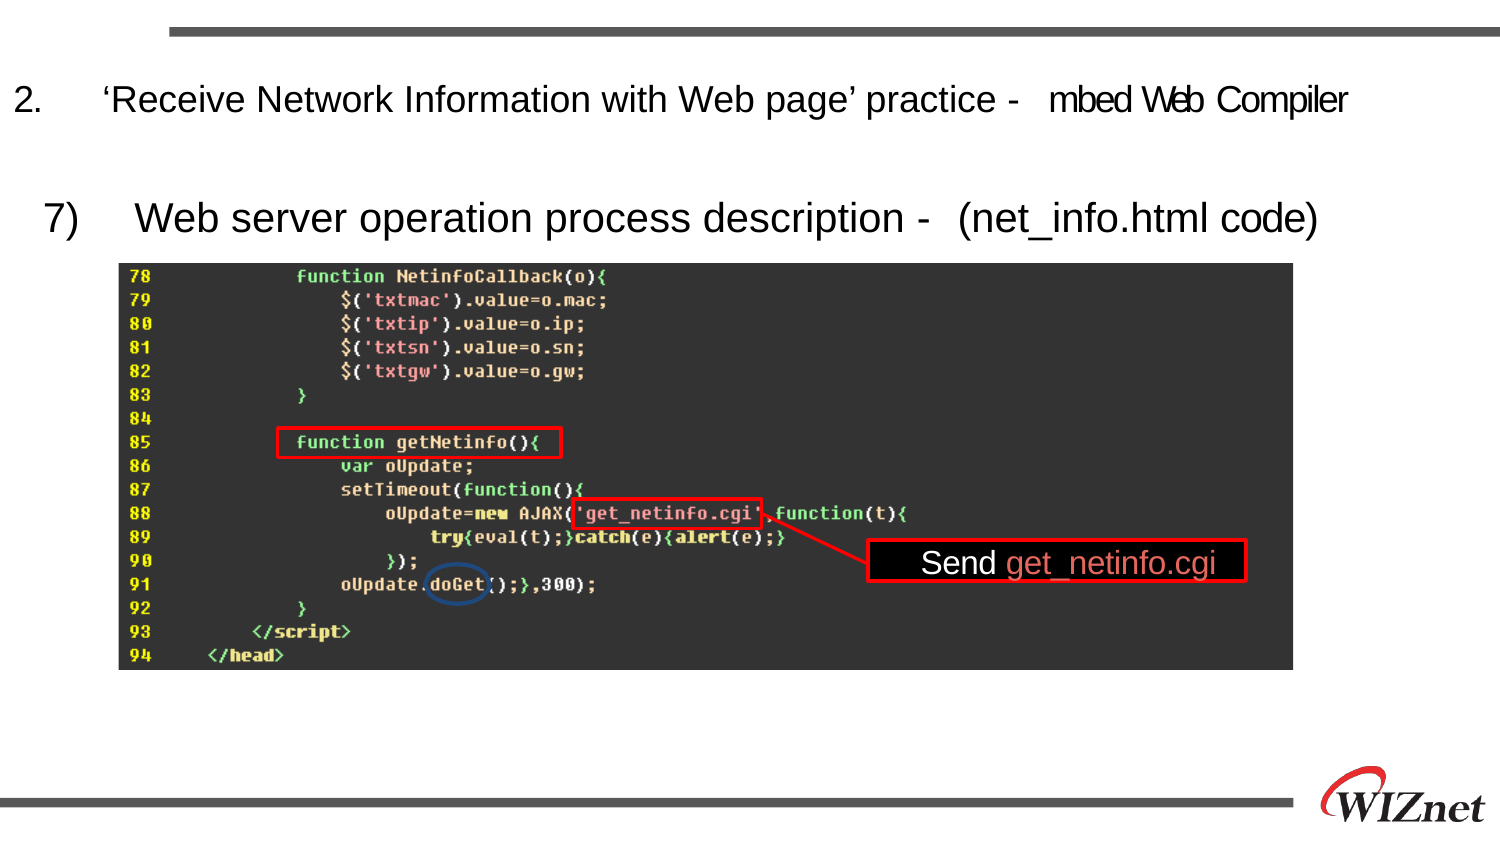

# 2.	 ‘Receive Network Information with Web page’ practice - mbed Web Compiler
7)	 Web server operation process description - (net_info.html code)

Send get_netinfo.cgi